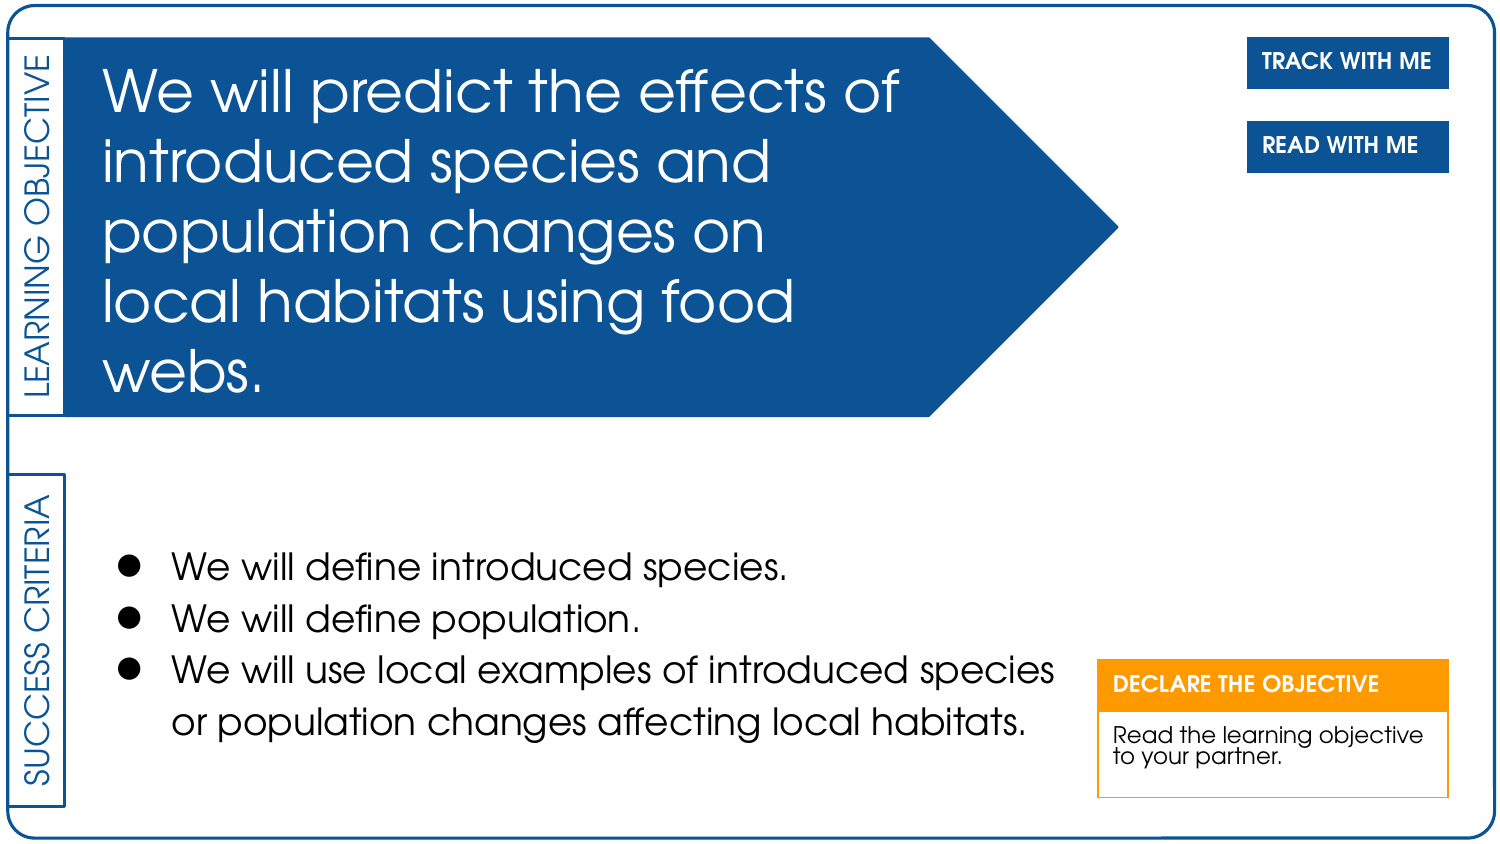

| TRACK WITH ME |
| --- |
# We will predict the effects of introduced species and population changes on local habitats using food webs.
| READ WITH ME |
| --- |
We will define introduced species.
We will define population.
We will use local examples of introduced species or population changes affecting local habitats.
| DECLARE THE OBJECTIVE |
| --- |
| Read the learning objective to your partner. |